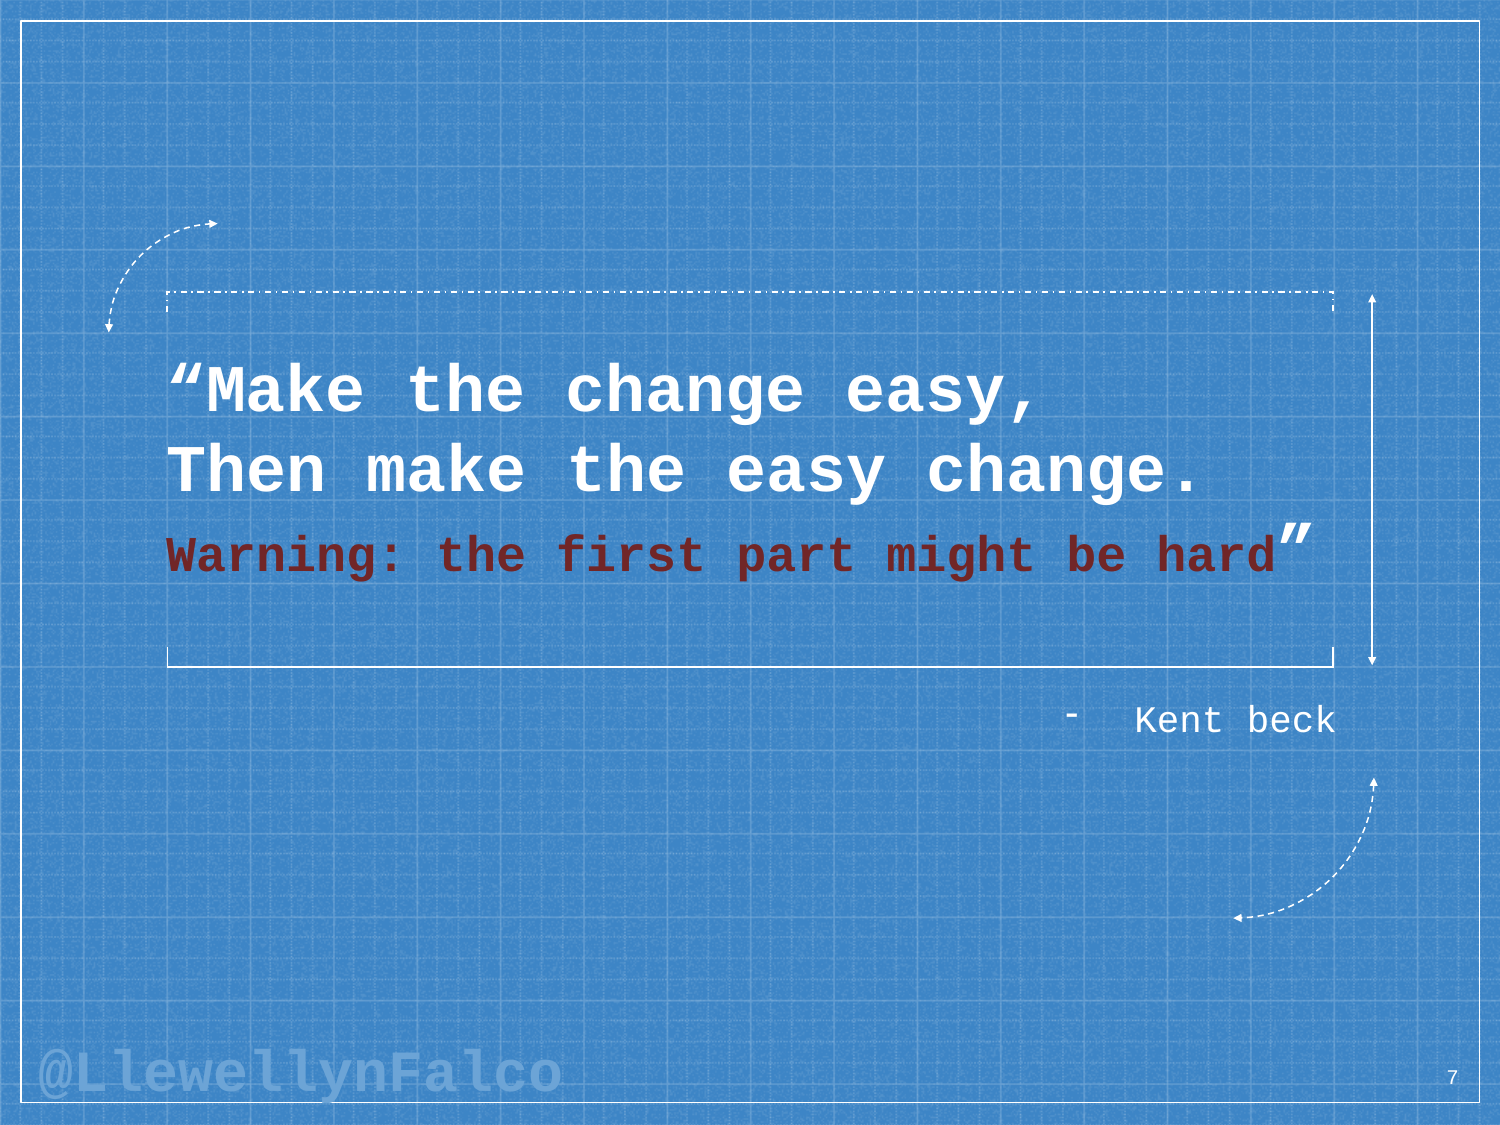

# “Make the change easy, Then make the easy change. Warning: the first part might be hard”
Kent beck

7